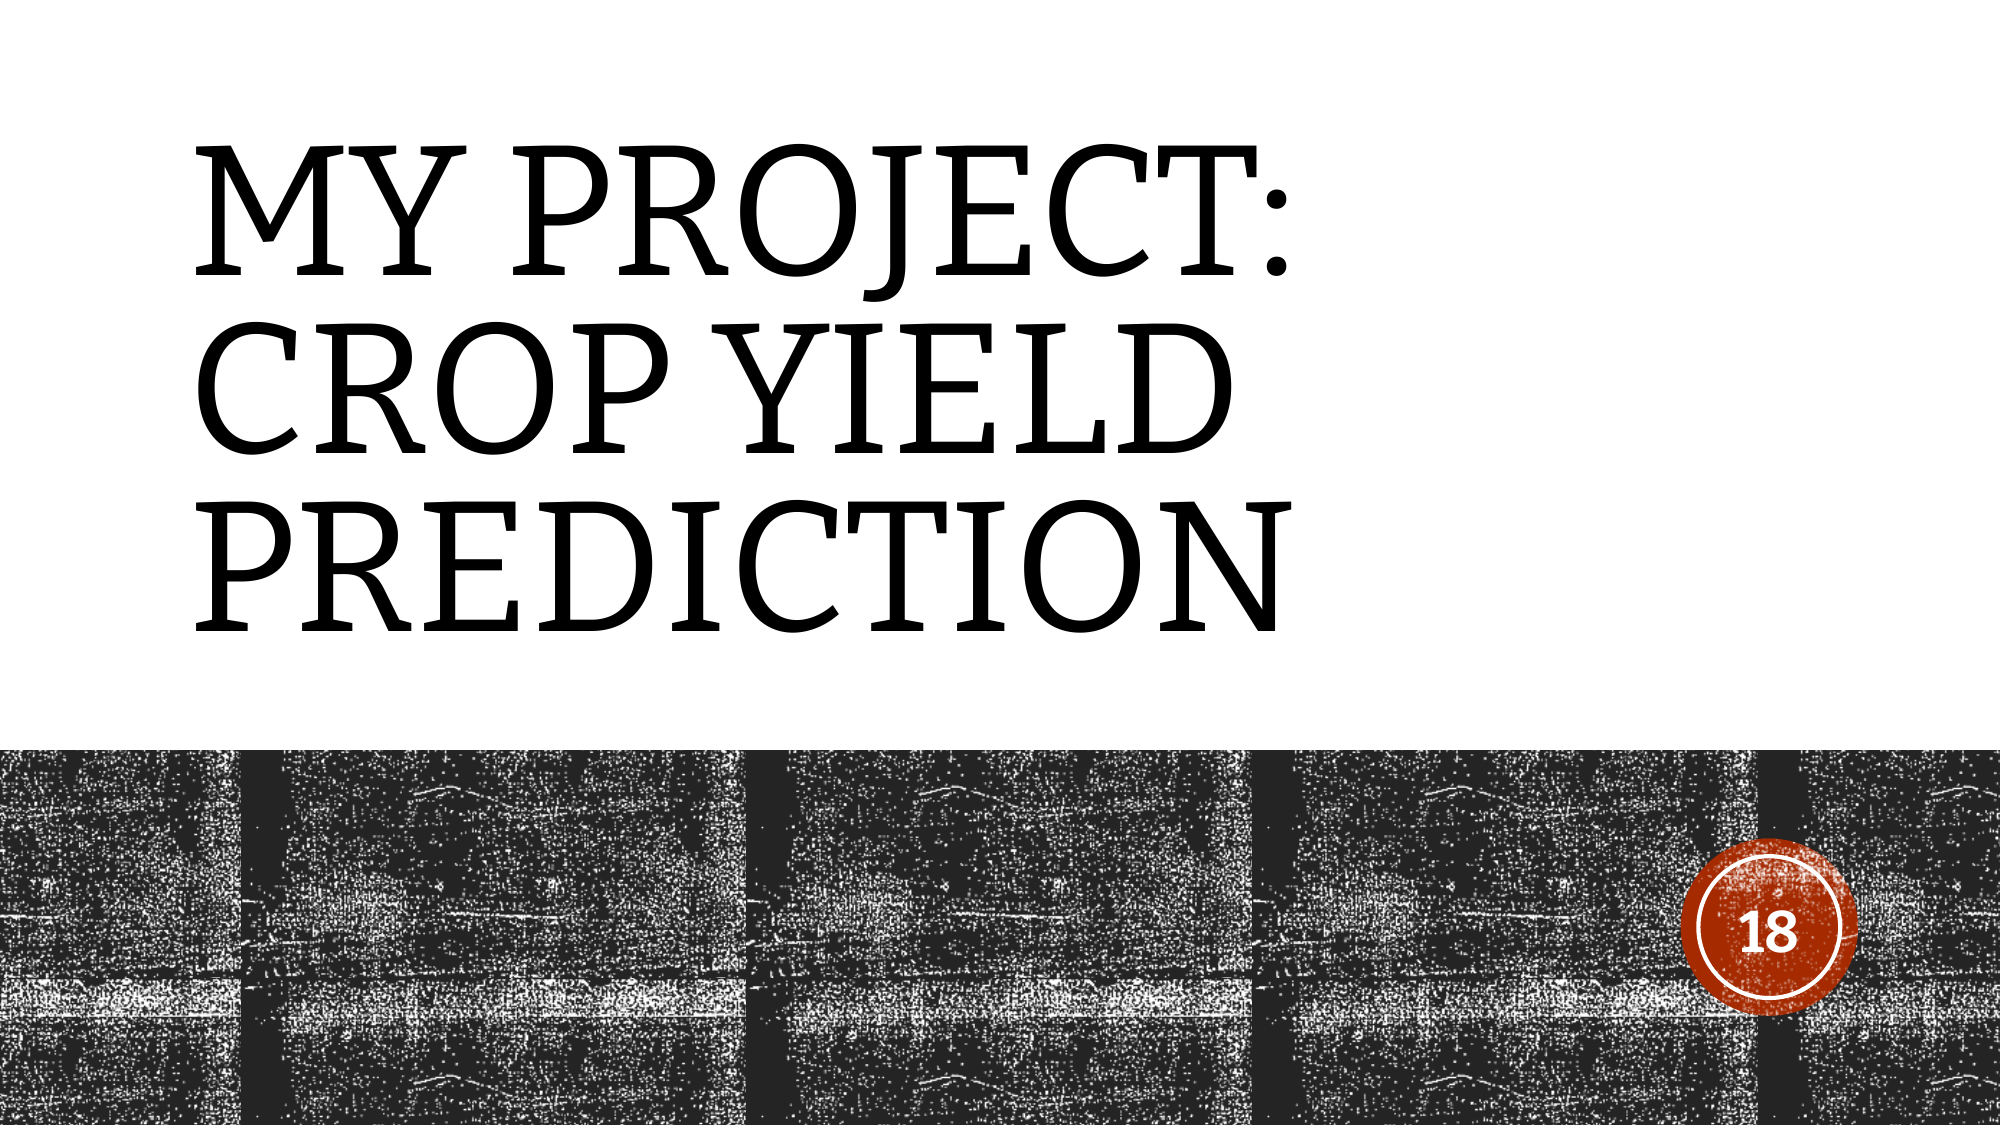

# MY PROJECT: CROP YIELD PREDICTION

18